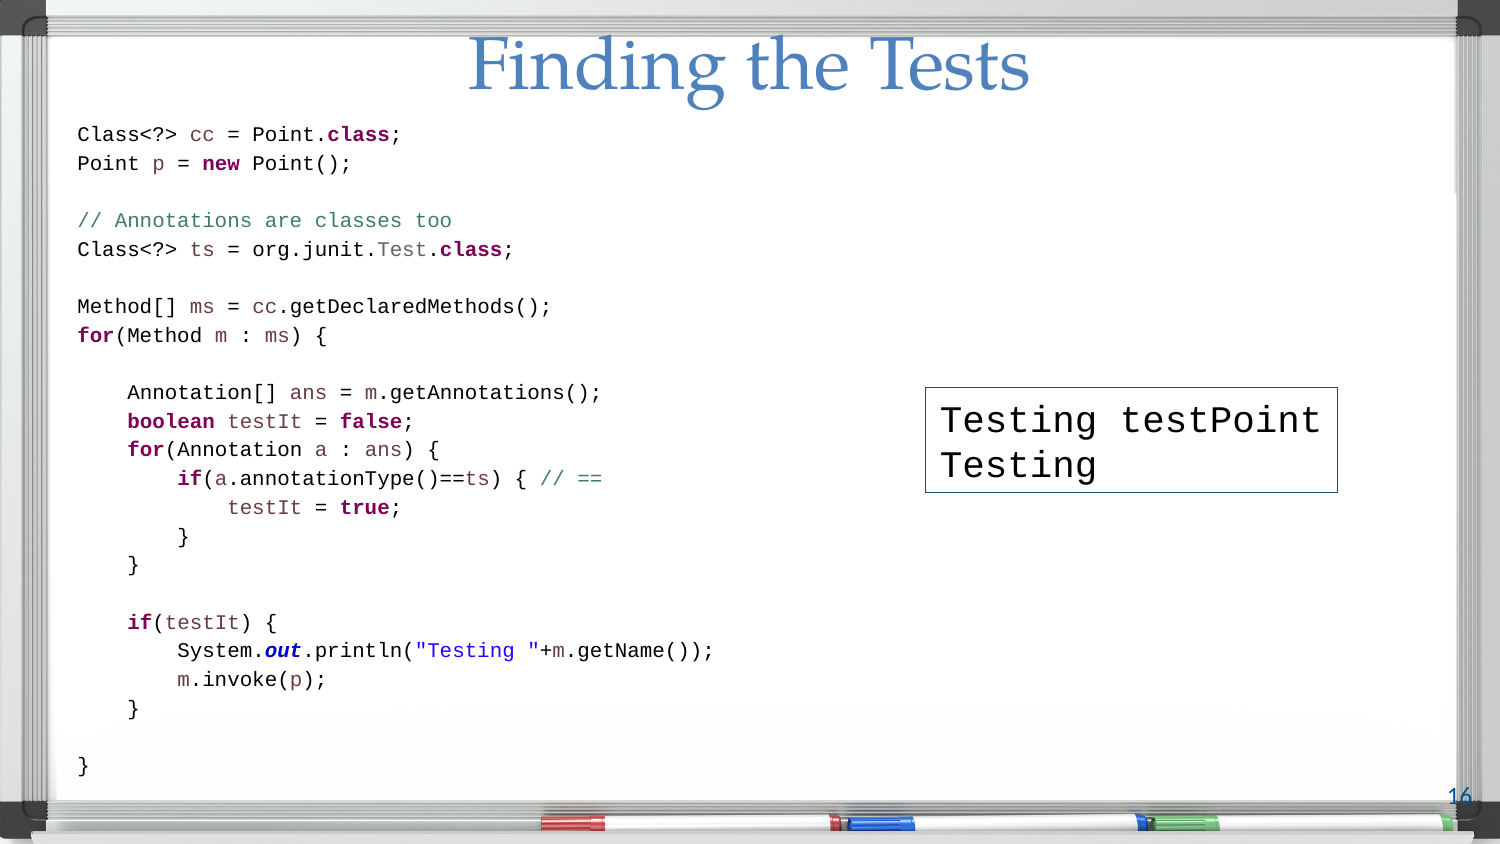

# Finding the Tests
Class<?> cc = Point.class;
Point p = new Point();

// Annotations are classes too
Class<?> ts = org.junit.Test.class;

Method[] ms = cc.getDeclaredMethods();
for(Method m : ms) {

    Annotation[] ans = m.getAnnotations();
    boolean testIt = false;
    for(Annotation a : ans) {
        if(a.annotationType()==ts) { // ==
            testIt = true;
        }
    }

    if(testIt) {
        System.out.println("Testing "+m.getName());
        m.invoke(p);
    }

}
Testing testPoint
Testing
16